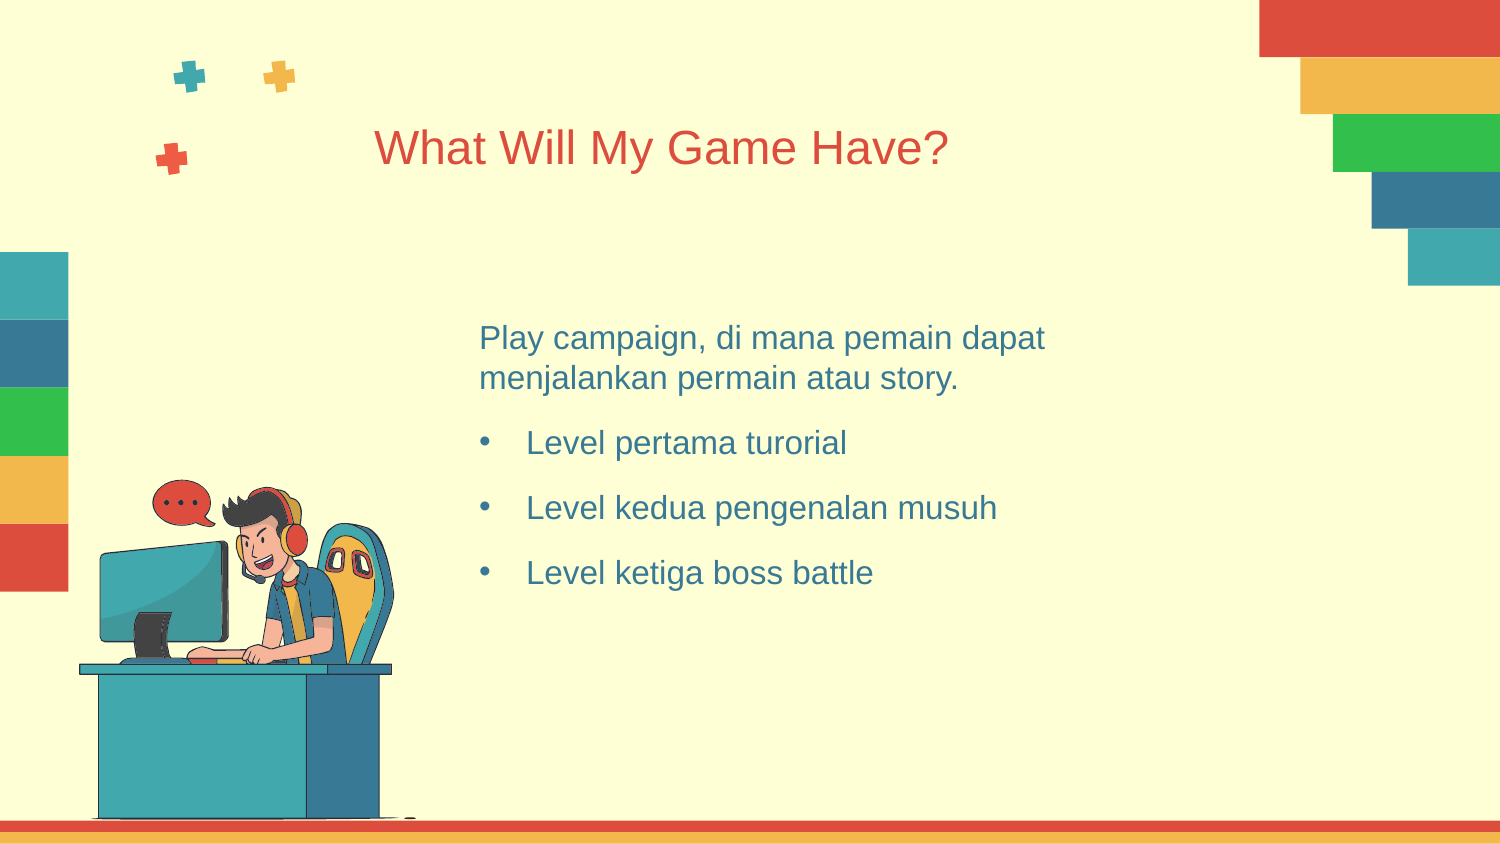

What Will My Game Have?
Play campaign, di mana pemain dapat menjalankan permain atau story.
Level pertama turorial
Level kedua pengenalan musuh
Level ketiga boss battle